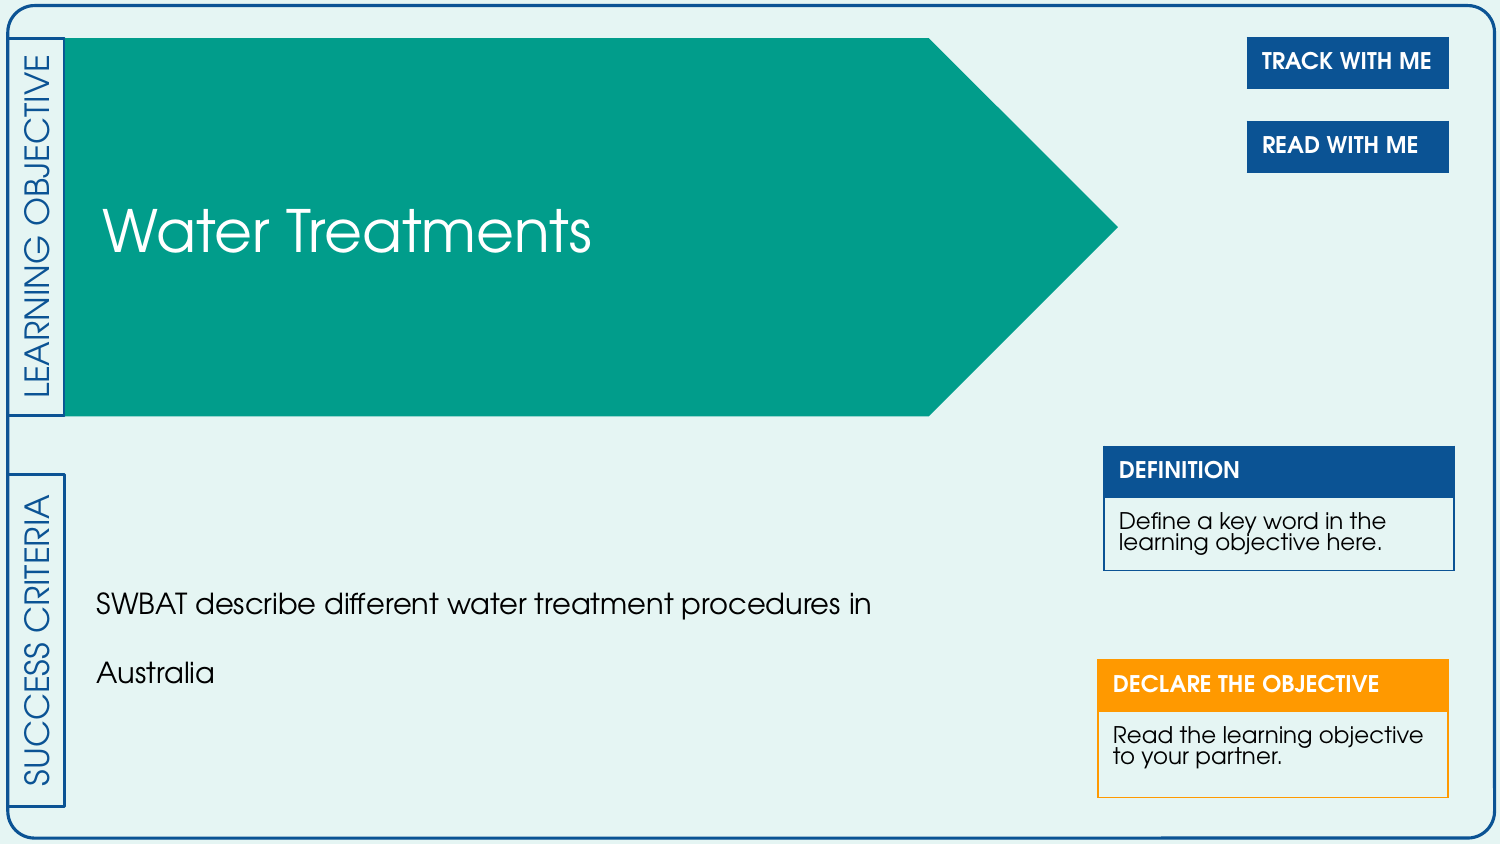

| TRACK WITH ME |
| --- |
# Water Treatments
| READ WITH ME |
| --- |
| DEFINITION |
| --- |
| Define a key word in the learning objective here. |
SWBAT describe different water treatment procedures in Australia
| DECLARE THE OBJECTIVE |
| --- |
| Read the learning objective to your partner. |